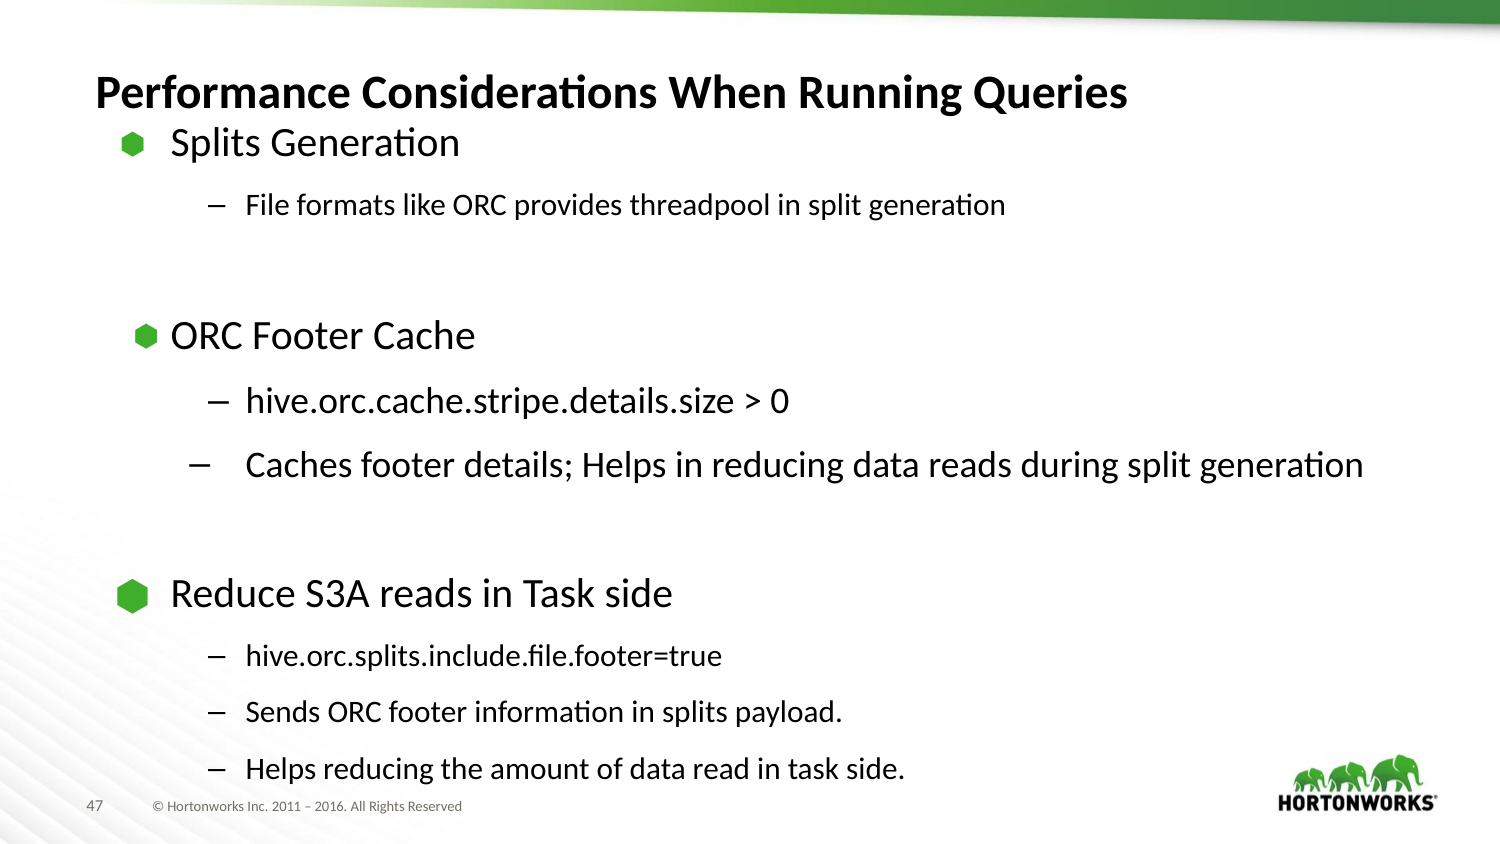

# Performance Considerations When Running Queries
Splits Generation
File formats like ORC provides threadpool in split generation

ORC Footer Cache
hive.orc.cache.stripe.details.size > 0
Caches footer details; Helps in reducing data reads during split generation

Reduce S3A reads in Task side
hive.orc.splits.include.file.footer=true
Sends ORC footer information in splits payload.
Helps reducing the amount of data read in task side.